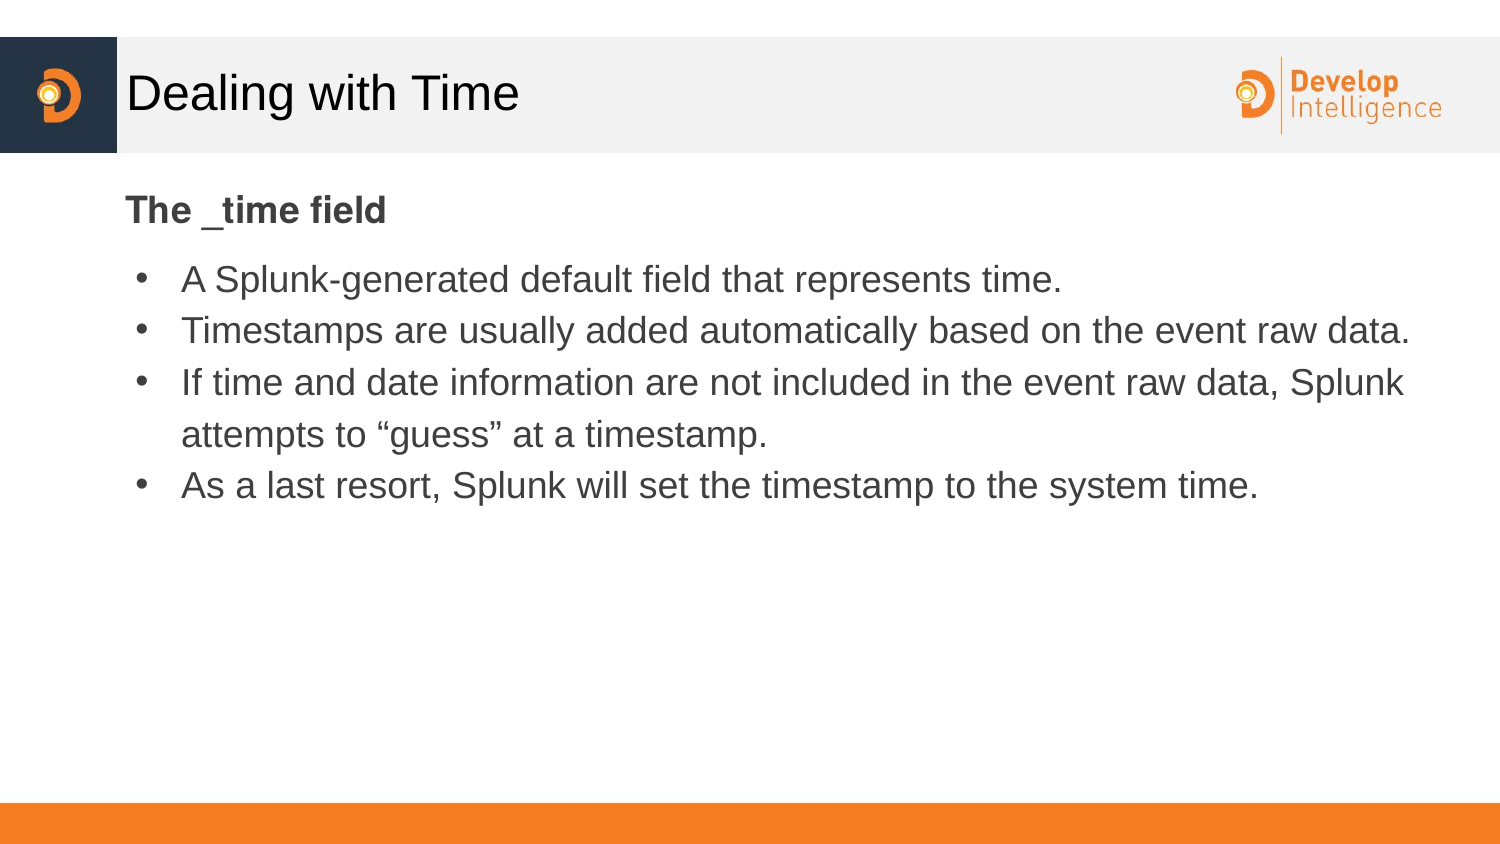

# Dealing with Time
The _time field
A Splunk-generated default field that represents time.
Timestamps are usually added automatically based on the event raw data.
If time and date information are not included in the event raw data, Splunk attempts to “guess” at a timestamp.
As a last resort, Splunk will set the timestamp to the system time.